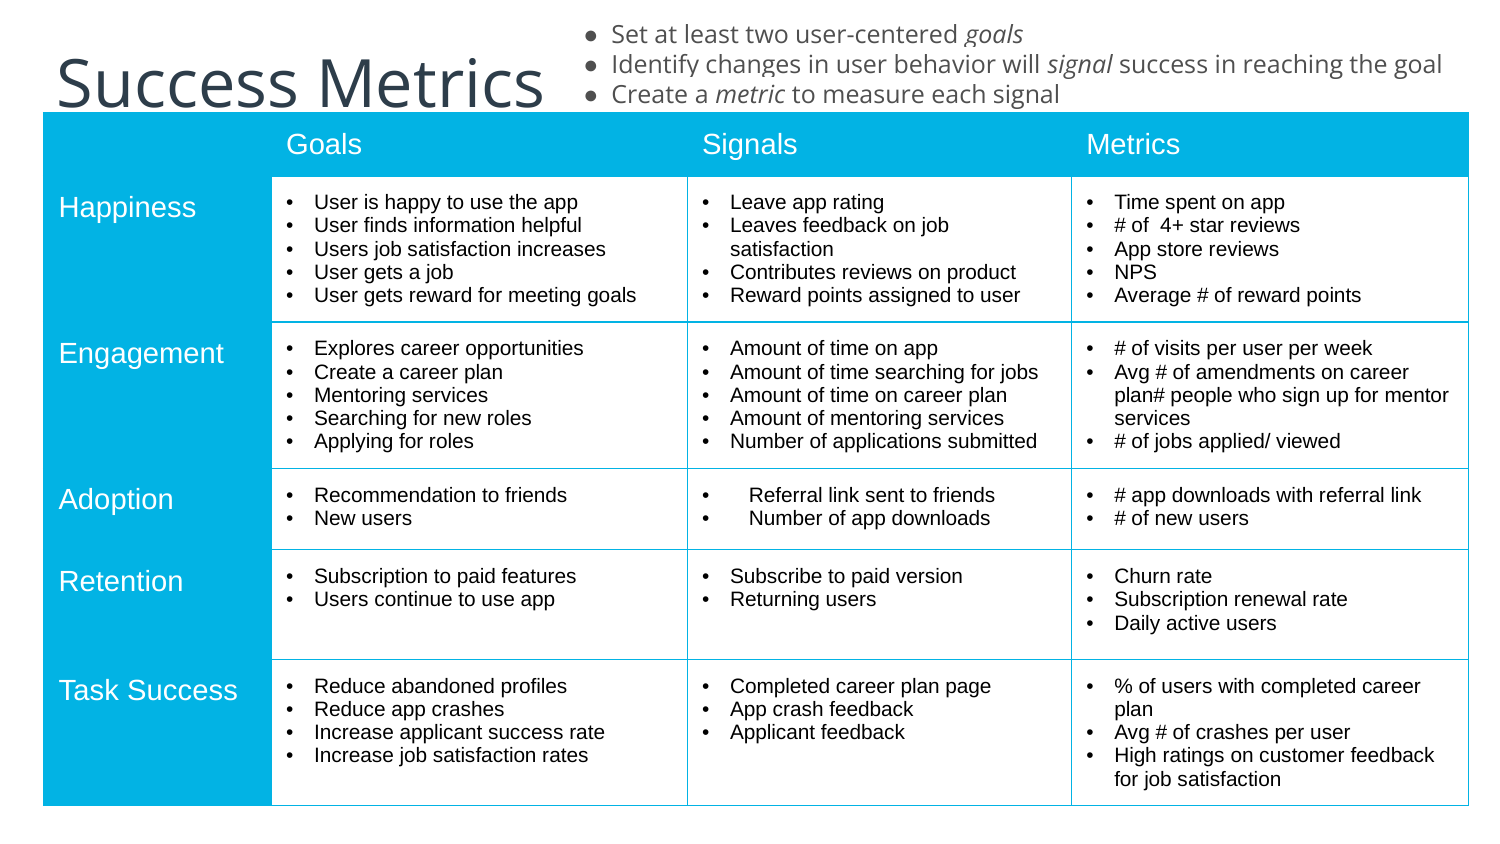

Set at least two user-centered goals
Identify changes in user behavior will signal success in reaching the goal
Create a metric to measure each signal
# Success Metrics
|  | Goals | Signals | Metrics |
| --- | --- | --- | --- |
| Happiness | User is happy to use the app User finds information helpful Users job satisfaction increases User gets a job User gets reward for meeting goals | Leave app rating Leaves feedback on job satisfaction Contributes reviews on product Reward points assigned to user | Time spent on app # of 4+ star reviews App store reviews NPS Average # of reward points |
| Engagement | Explores career opportunities Create a career plan Mentoring services Searching for new roles Applying for roles | Amount of time on app Amount of time searching for jobs Amount of time on career plan Amount of mentoring services Number of applications submitted | # of visits per user per week Avg # of amendments on career plan# people who sign up for mentor services # of jobs applied/ viewed |
| Adoption | Recommendation to friends New users | Referral link sent to friends Number of app downloads | # app downloads with referral link # of new users |
| Retention | Subscription to paid features Users continue to use app | Subscribe to paid version Returning users | Churn rate Subscription renewal rate Daily active users |
| Task Success | Reduce abandoned profiles Reduce app crashes Increase applicant success rate Increase job satisfaction rates | Completed career plan page App crash feedback Applicant feedback | % of users with completed career plan Avg # of crashes per user High ratings on customer feedback for job satisfaction |